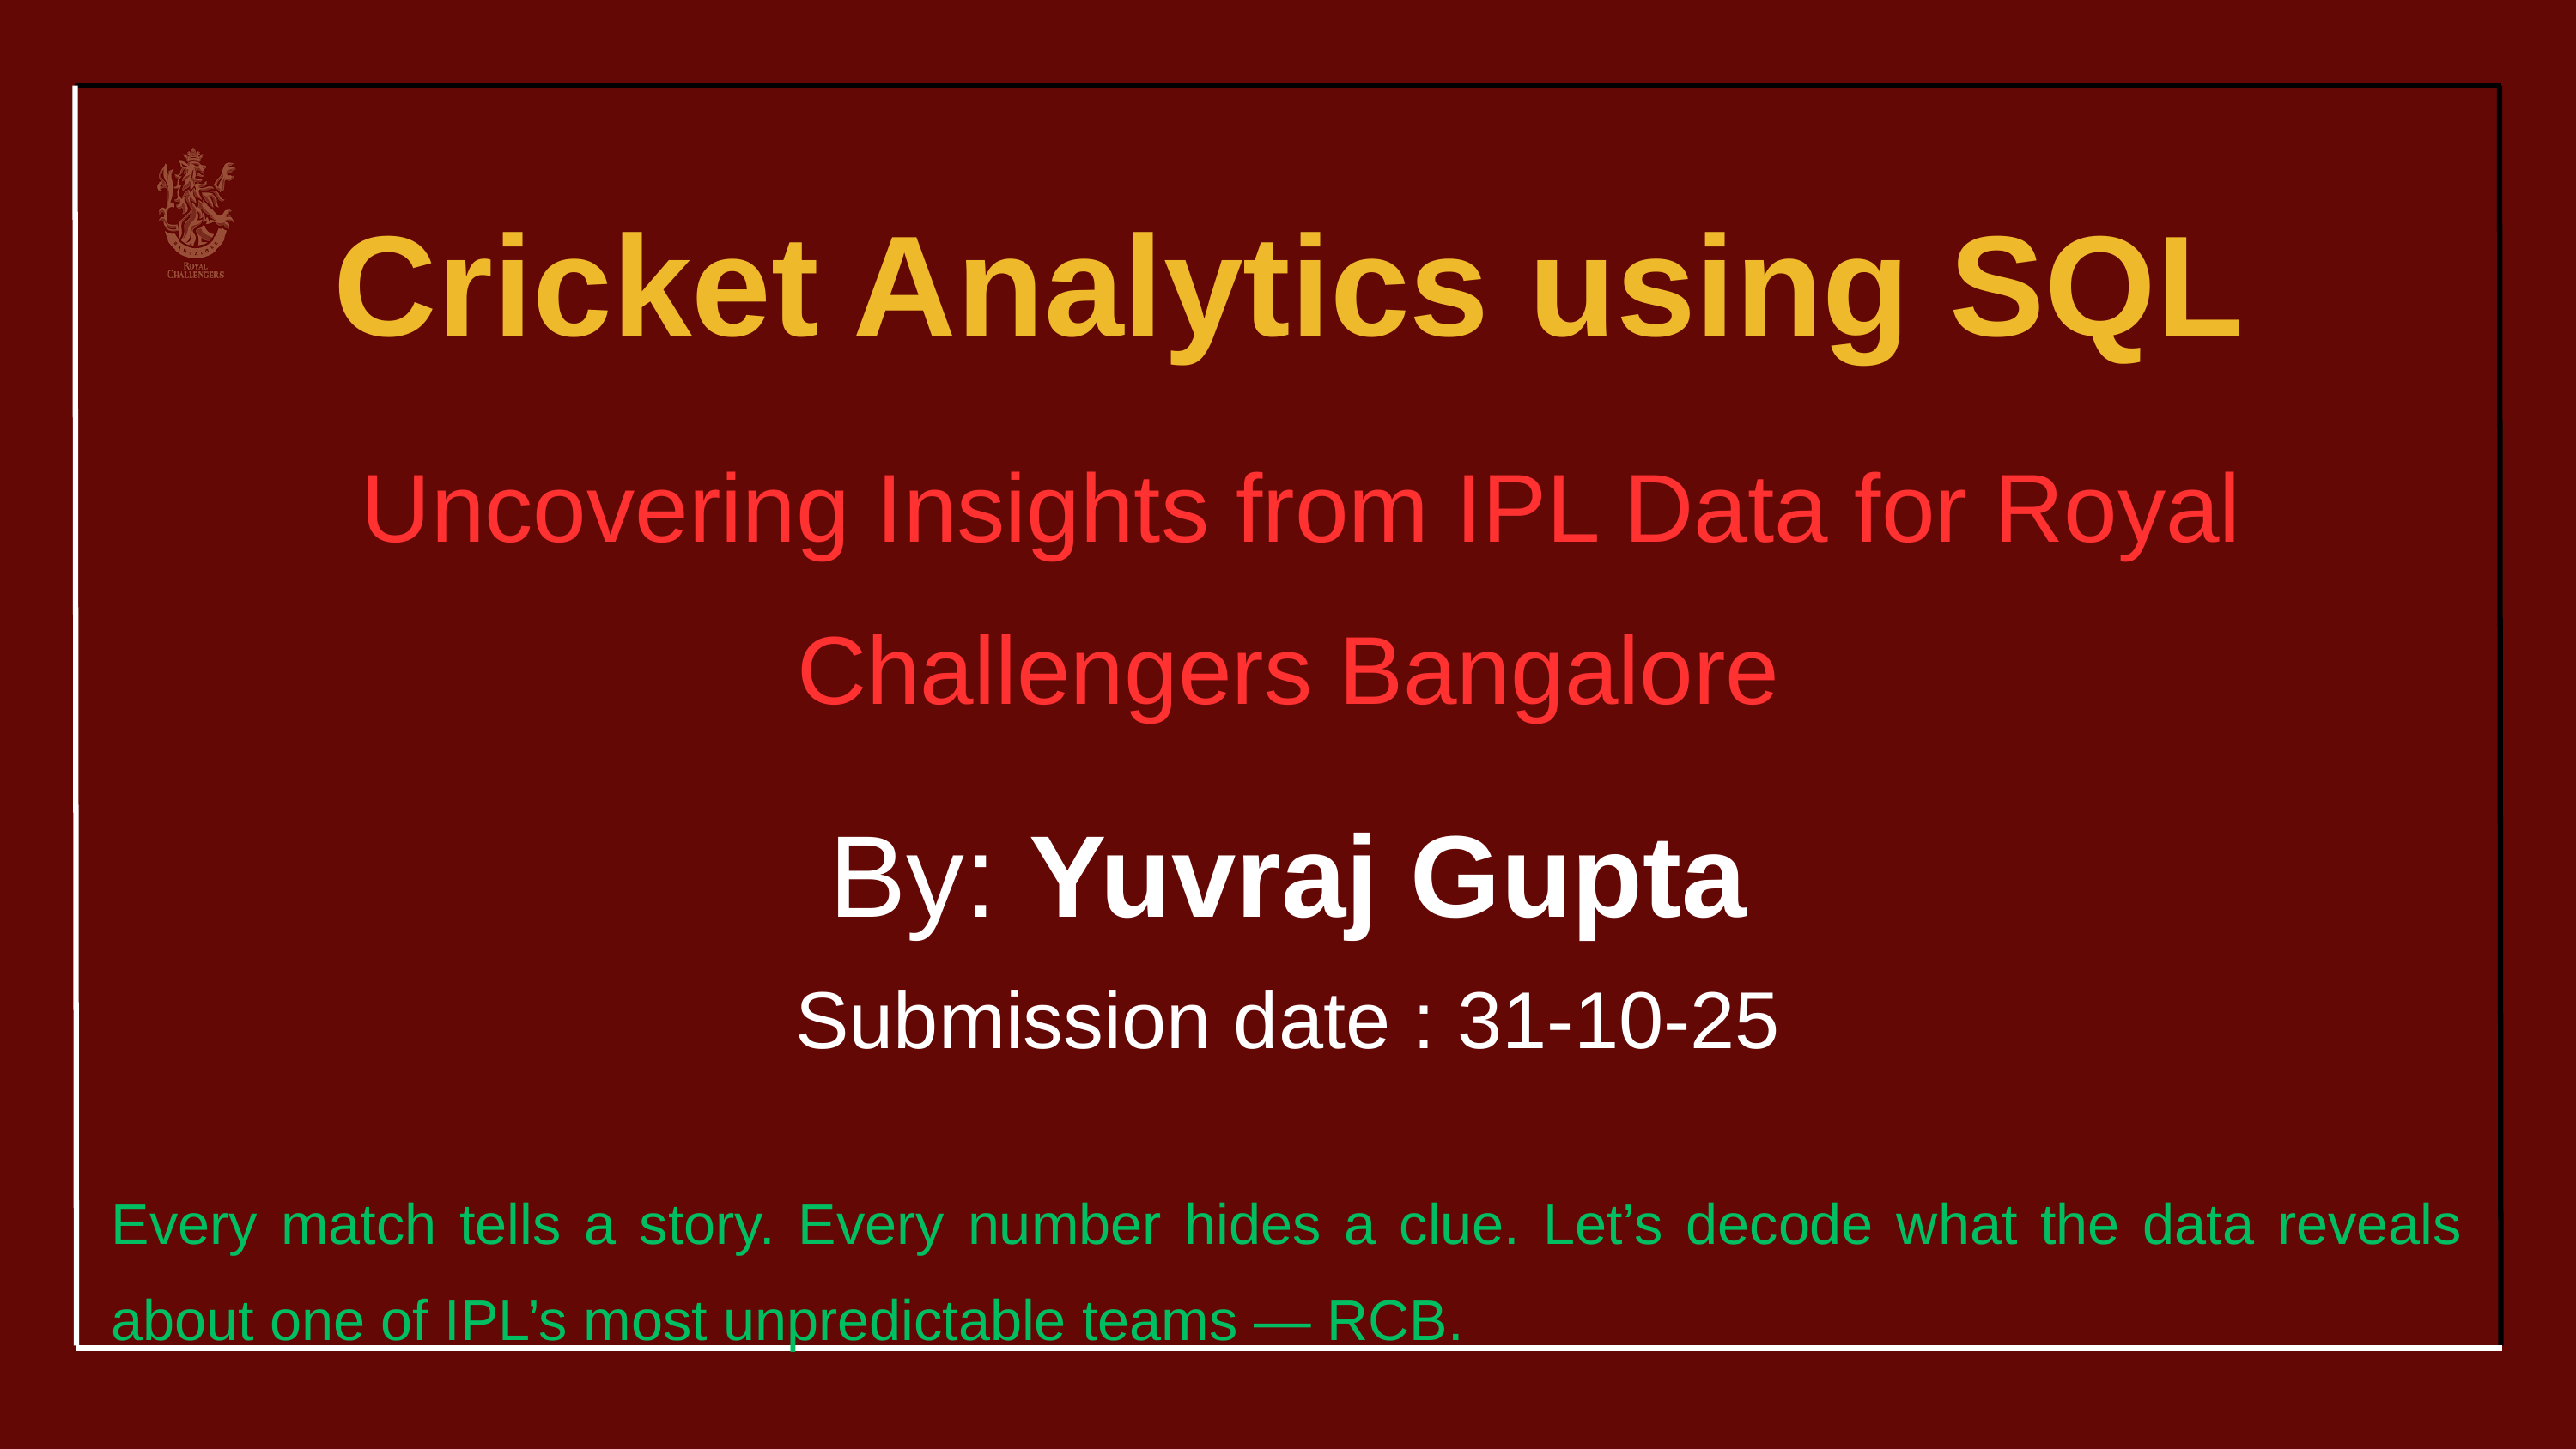

Cricket Analytics using SQL

 Uncovering Insights from IPL Data for Royal Challengers Bangalore
By: Yuvraj Gupta
Submission date : 31-10-25
Every match tells a story. Every number hides a clue. Let’s decode what the data reveals about one of IPL’s most unpredictable teams — RCB.
Uncovering Insights from IPL Data for Royal Challengers Bangalore